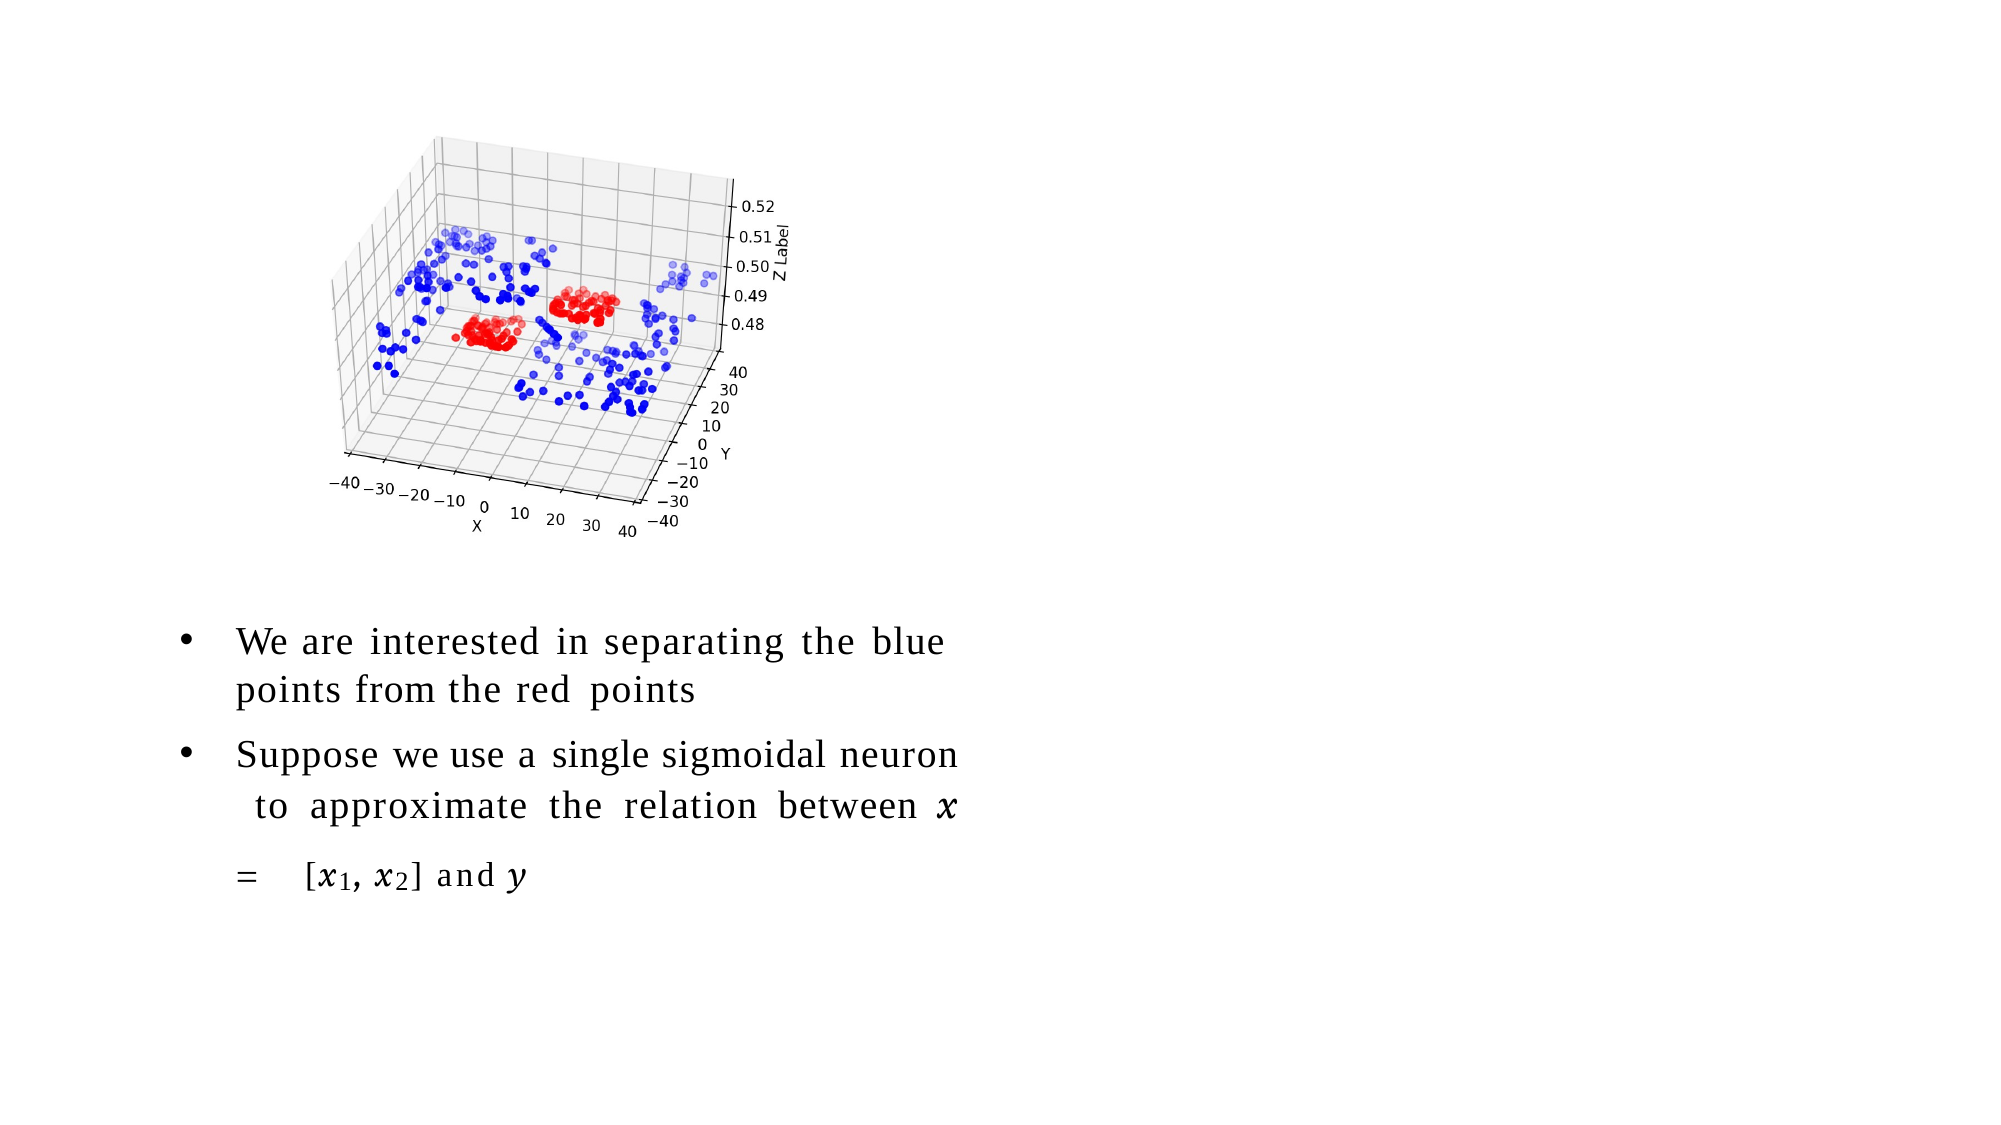

Mitesh M. Khapra
We are interested in separating the blue  points from the red points
Suppose we use a single sigmoidal neuron  to approximate the relation between x =  [x1, x2] and y